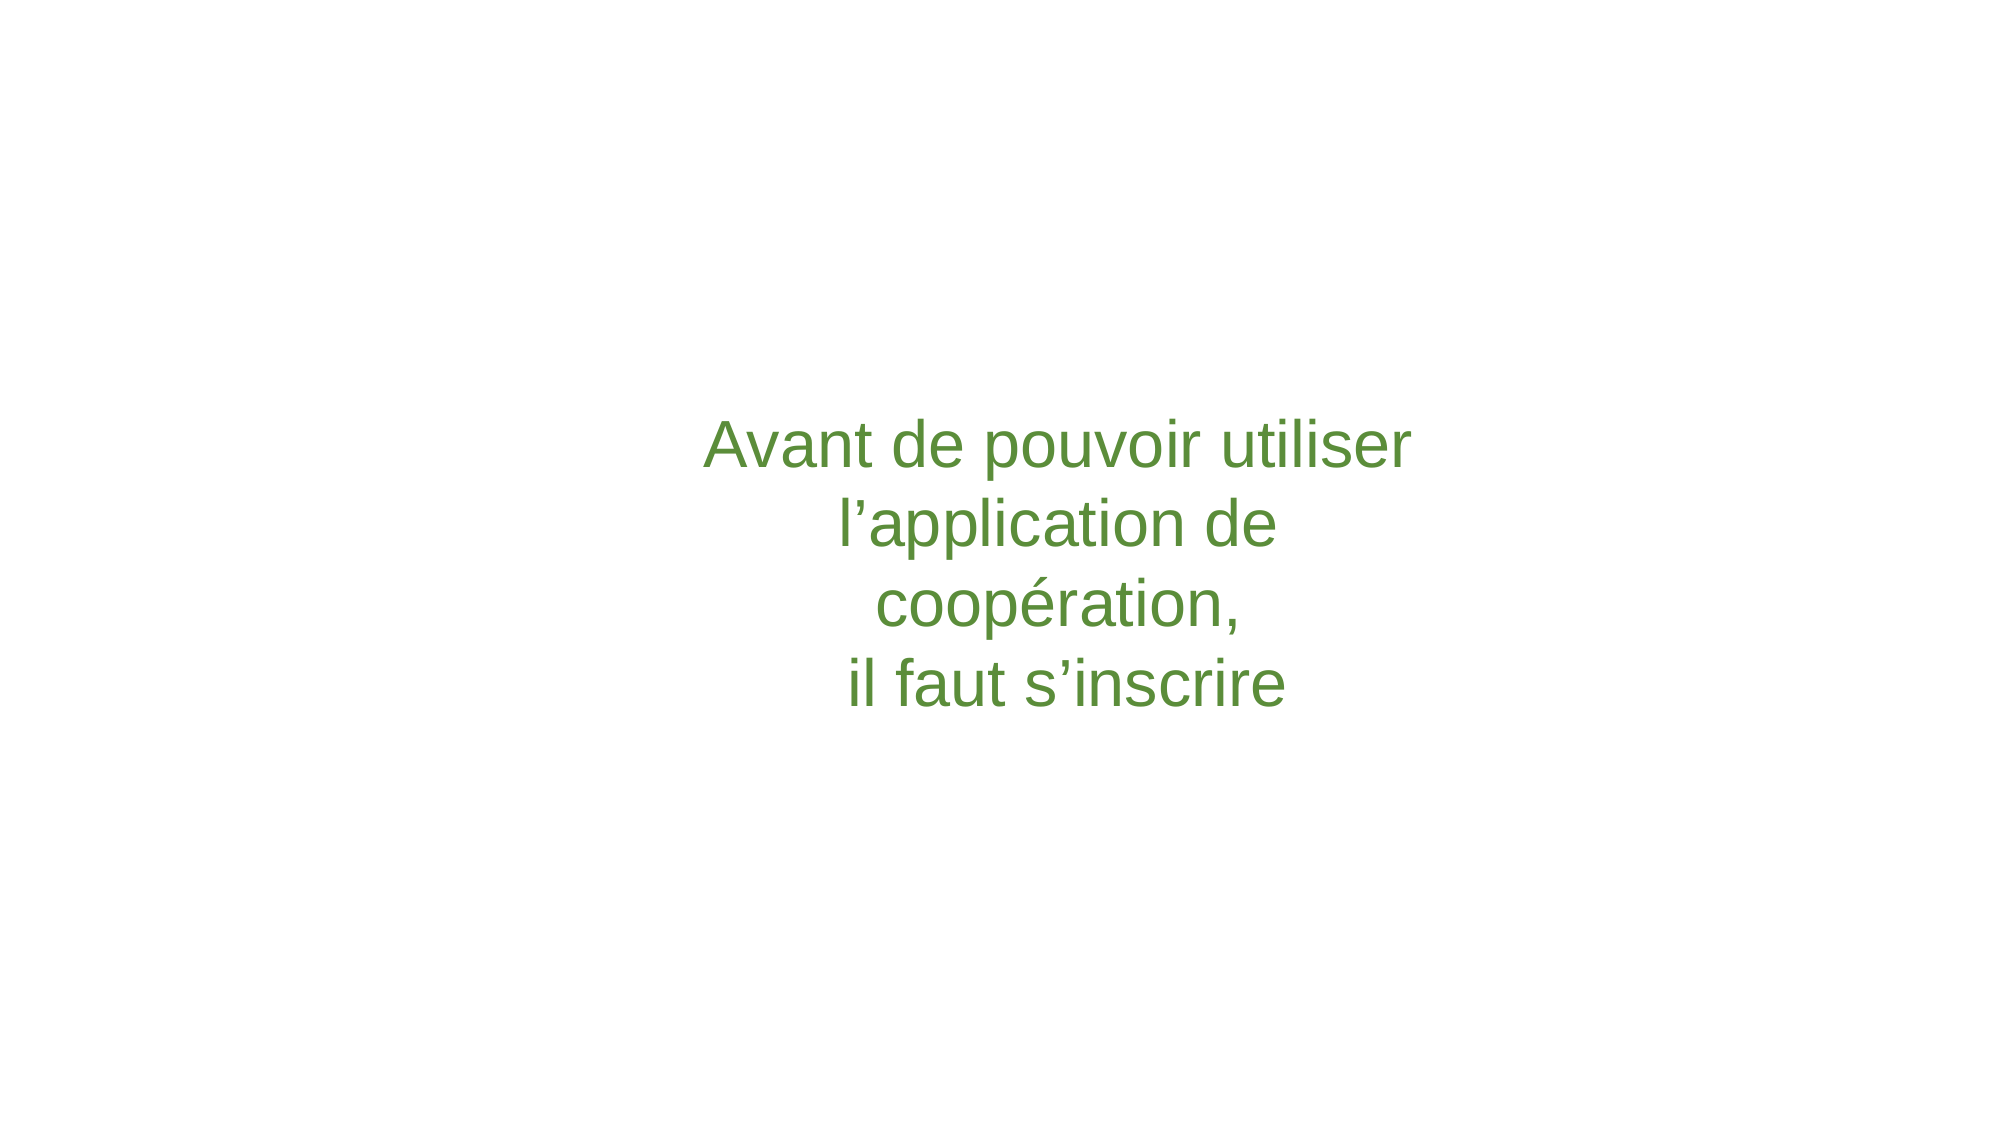

Avant de pouvoir utiliser l’application de coopération,
 il faut s’inscrire